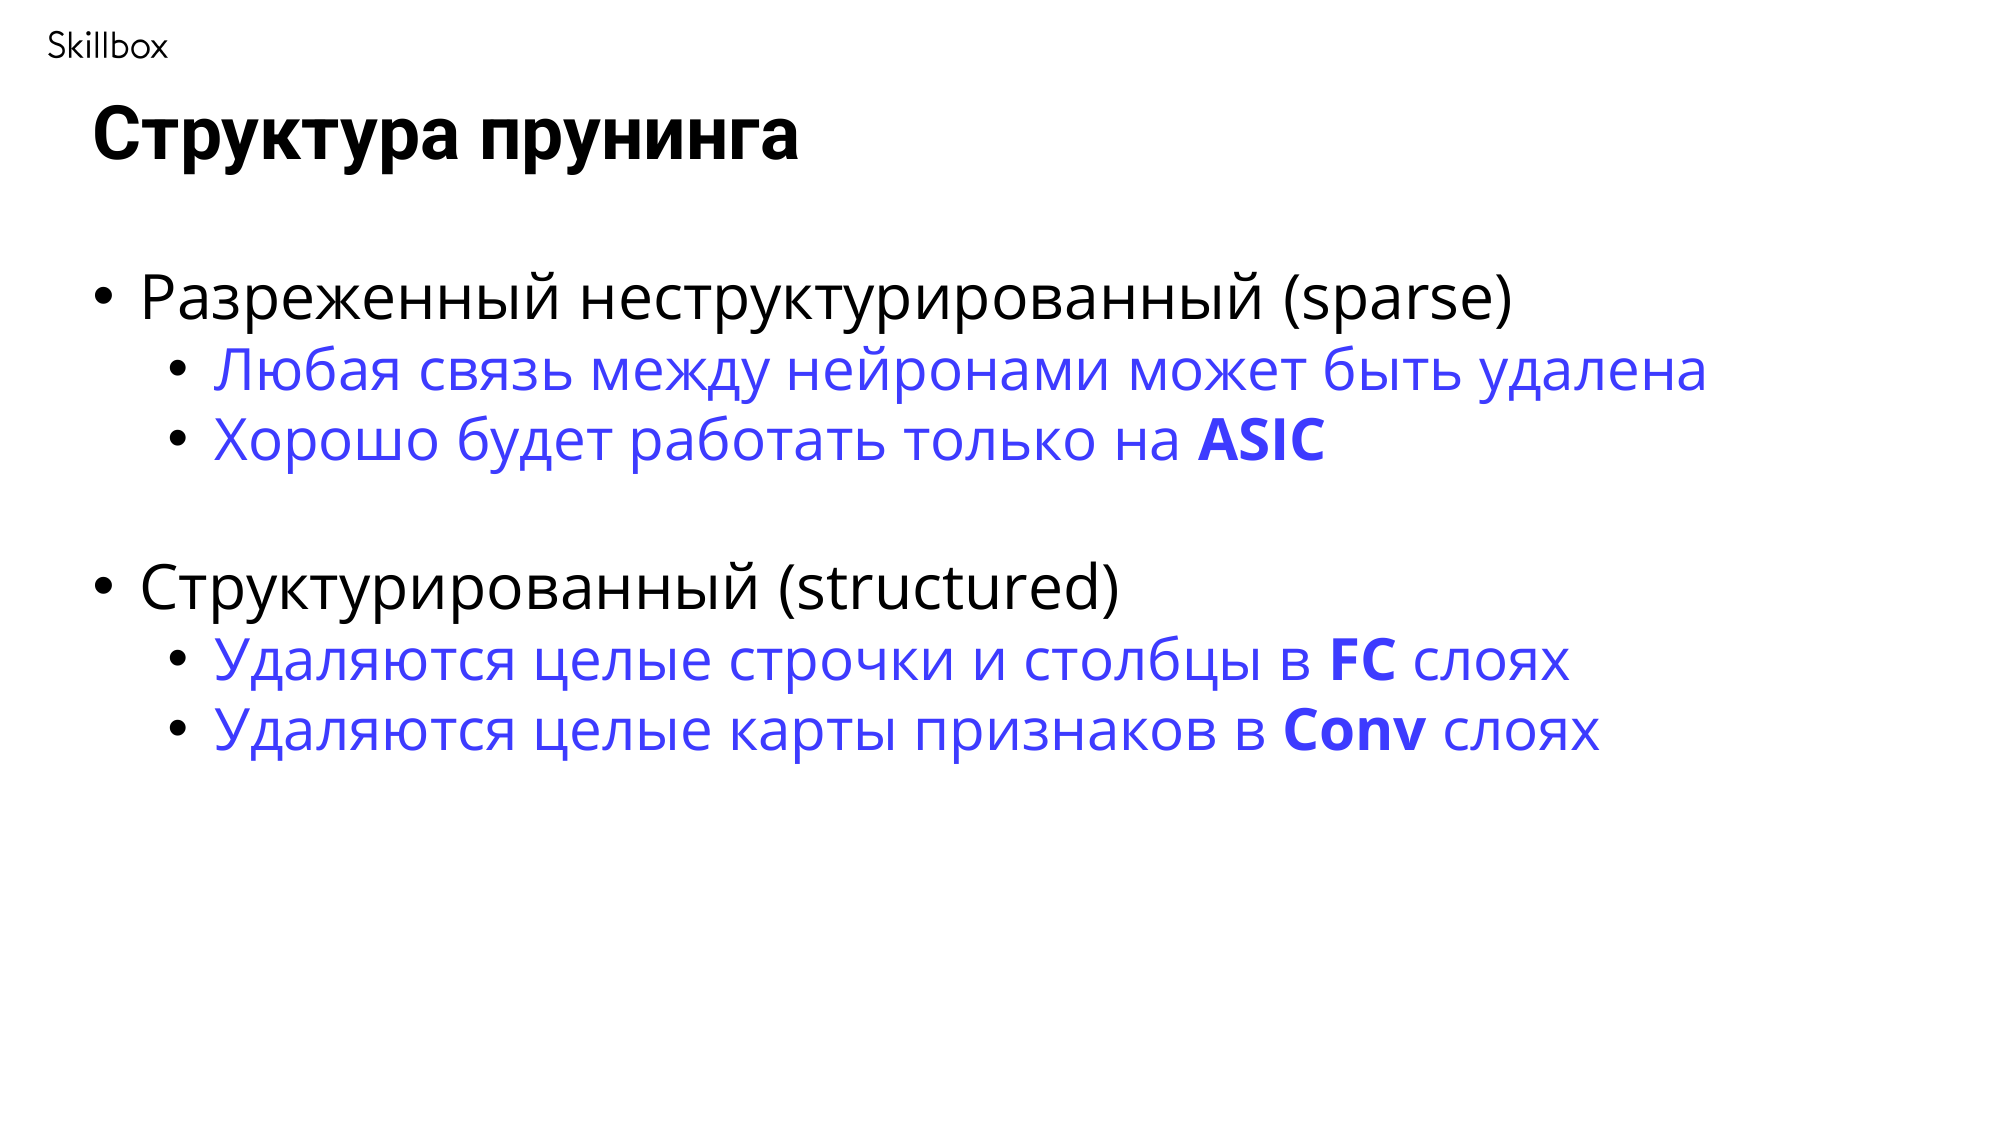

Структура прунинга
Разреженный неструктурированный (sparse)
Любая связь между нейронами может быть удалена
Хорошо будет работать только на ASIC

Структурированный (structured)
Удаляются целые строчки и столбцы в FC слоях
Удаляются целые карты признаков в Conv слоях